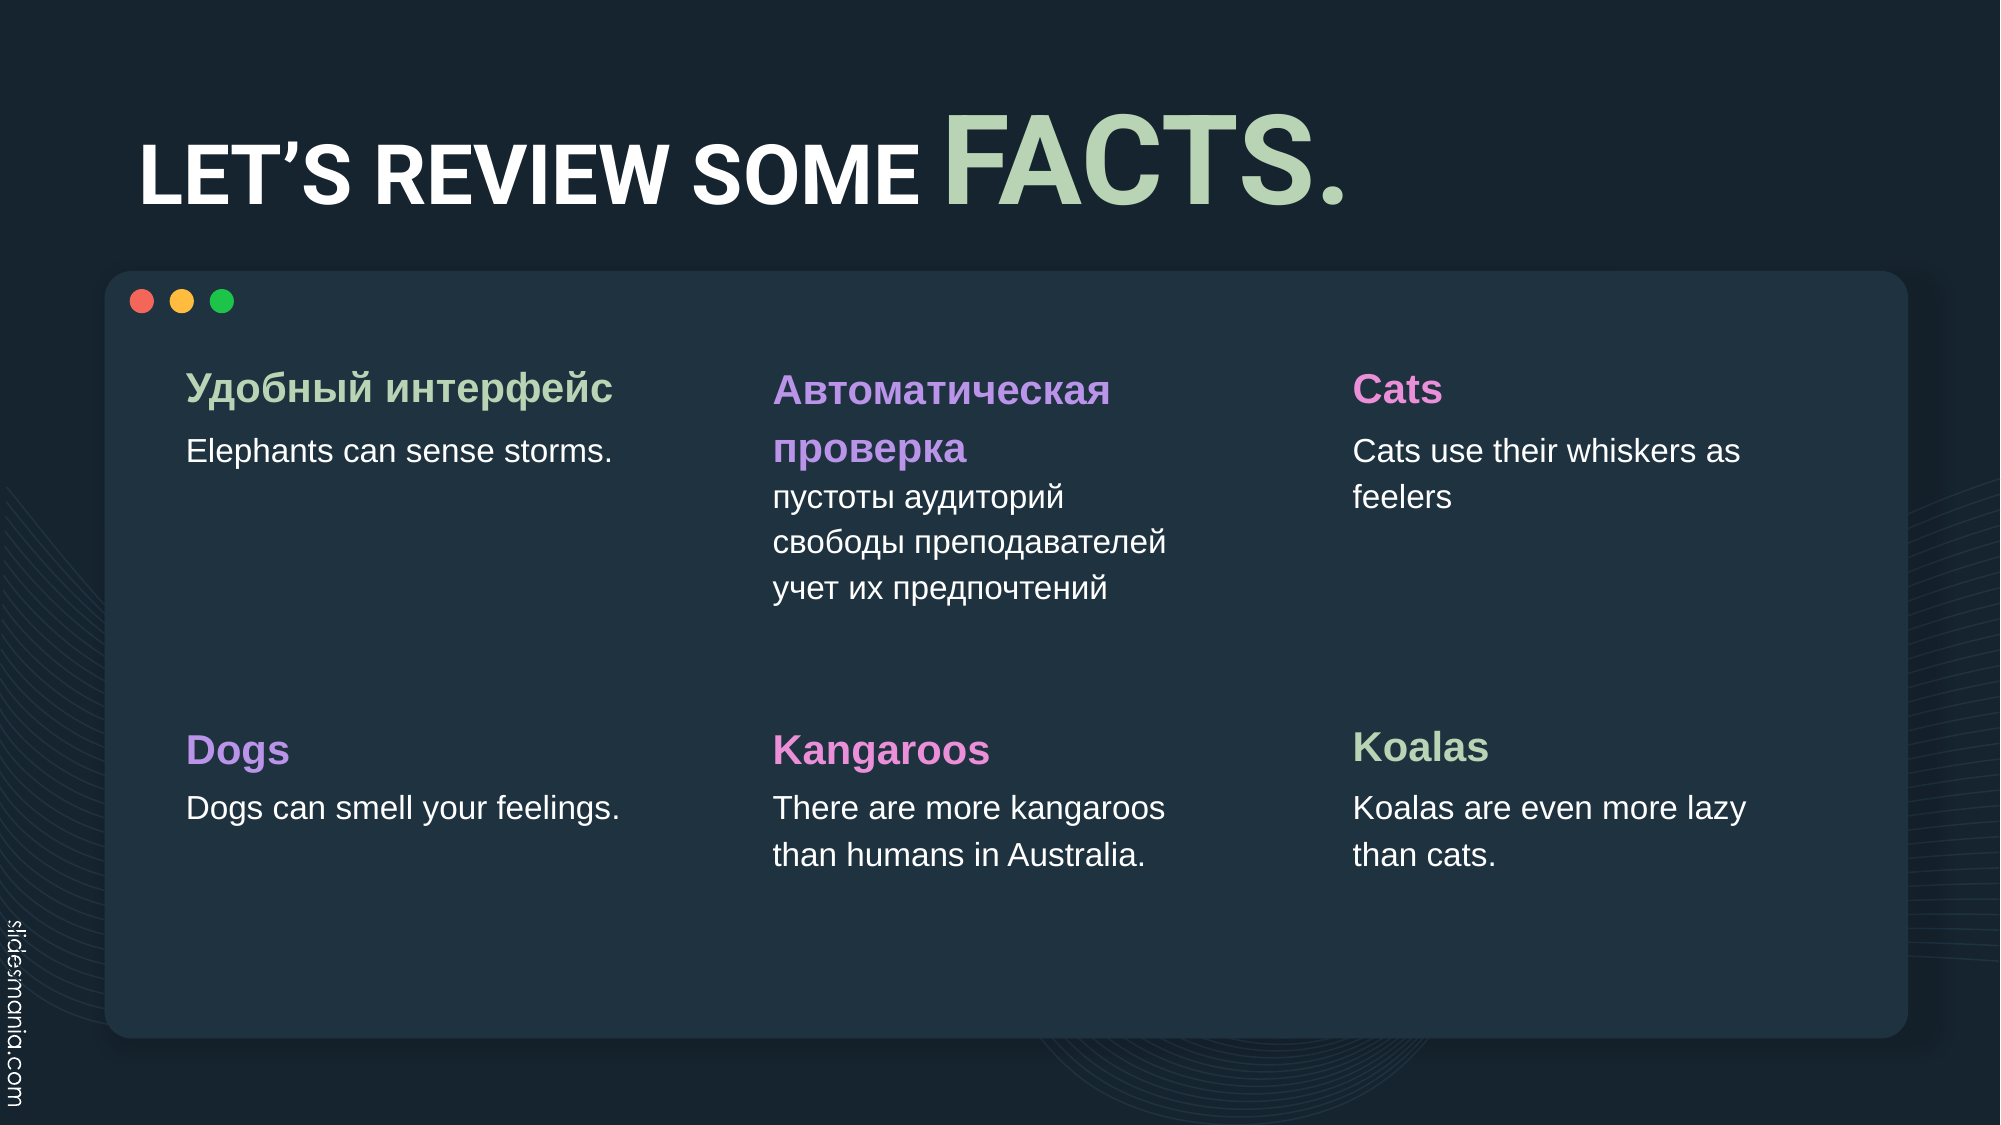

# LET’S REVIEW SOME FACTS.
Удобный интерфейс
Cats
Автоматическая проверка
Elephants can sense storms.

пустоты аудиторий
свободы преподавателей
учет их предпочтений
Cats use their whiskers as feelers
Koalas
Dogs
Kangaroos
Dogs can smell your feelings.
There are more kangaroos than humans in Australia.

Koalas are even more lazy than cats.